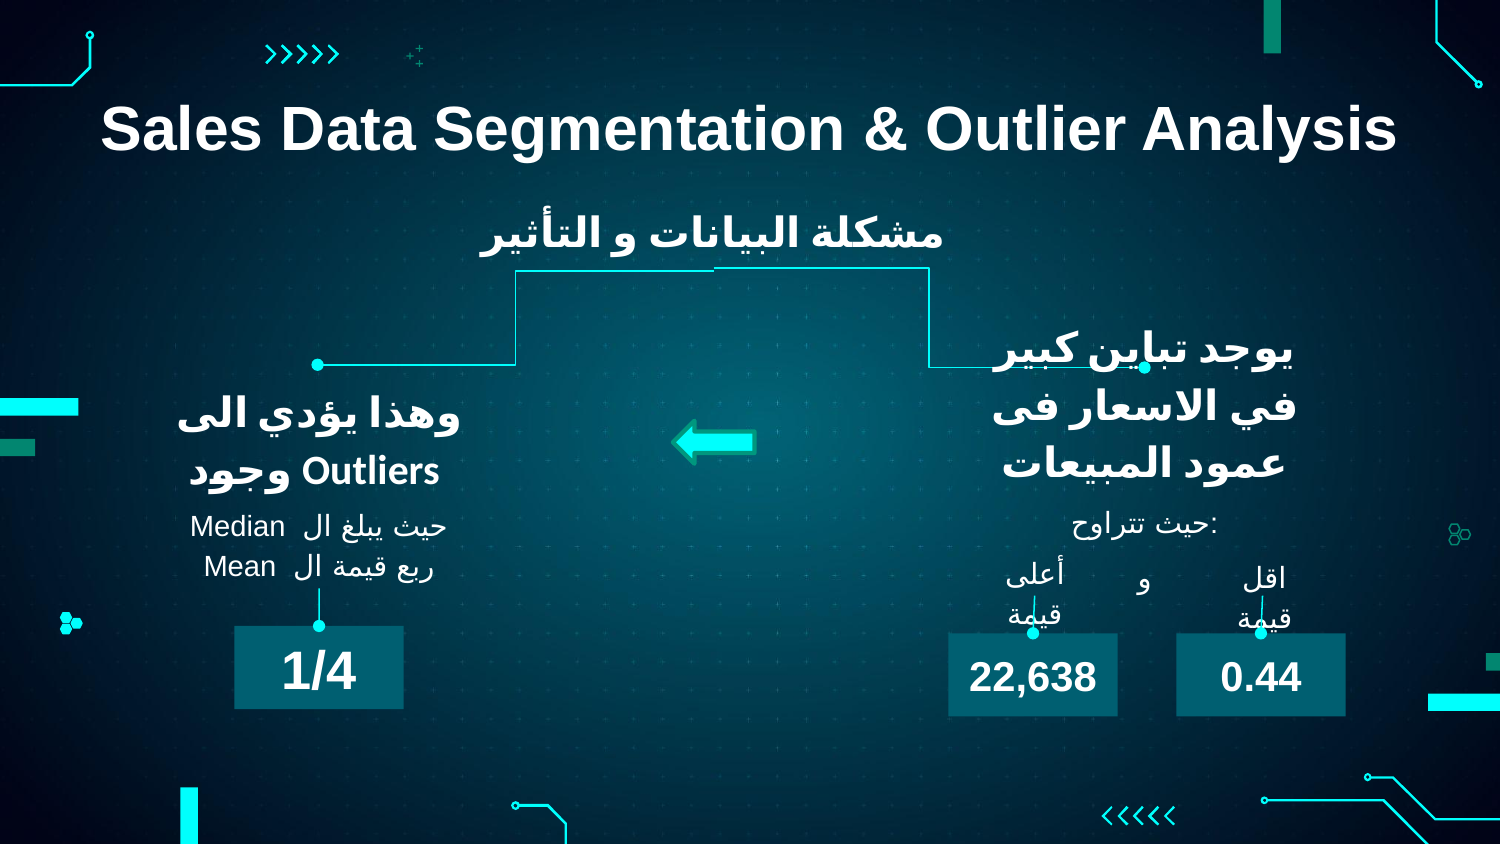

# Sales Data Segmentation & Outlier Analysis
مشكلة البيانات و التأثير
وهذا يؤدي الى وجود Outliers
يوجد تباين كبير في الاسعار فى عمود المبيعات

حيث تتراوح:
Median  حيث يبلغ ال
Mean  ربع قيمة ال
أعلى قيمة
اقل قيمة
و
1/4
22,638
0.44